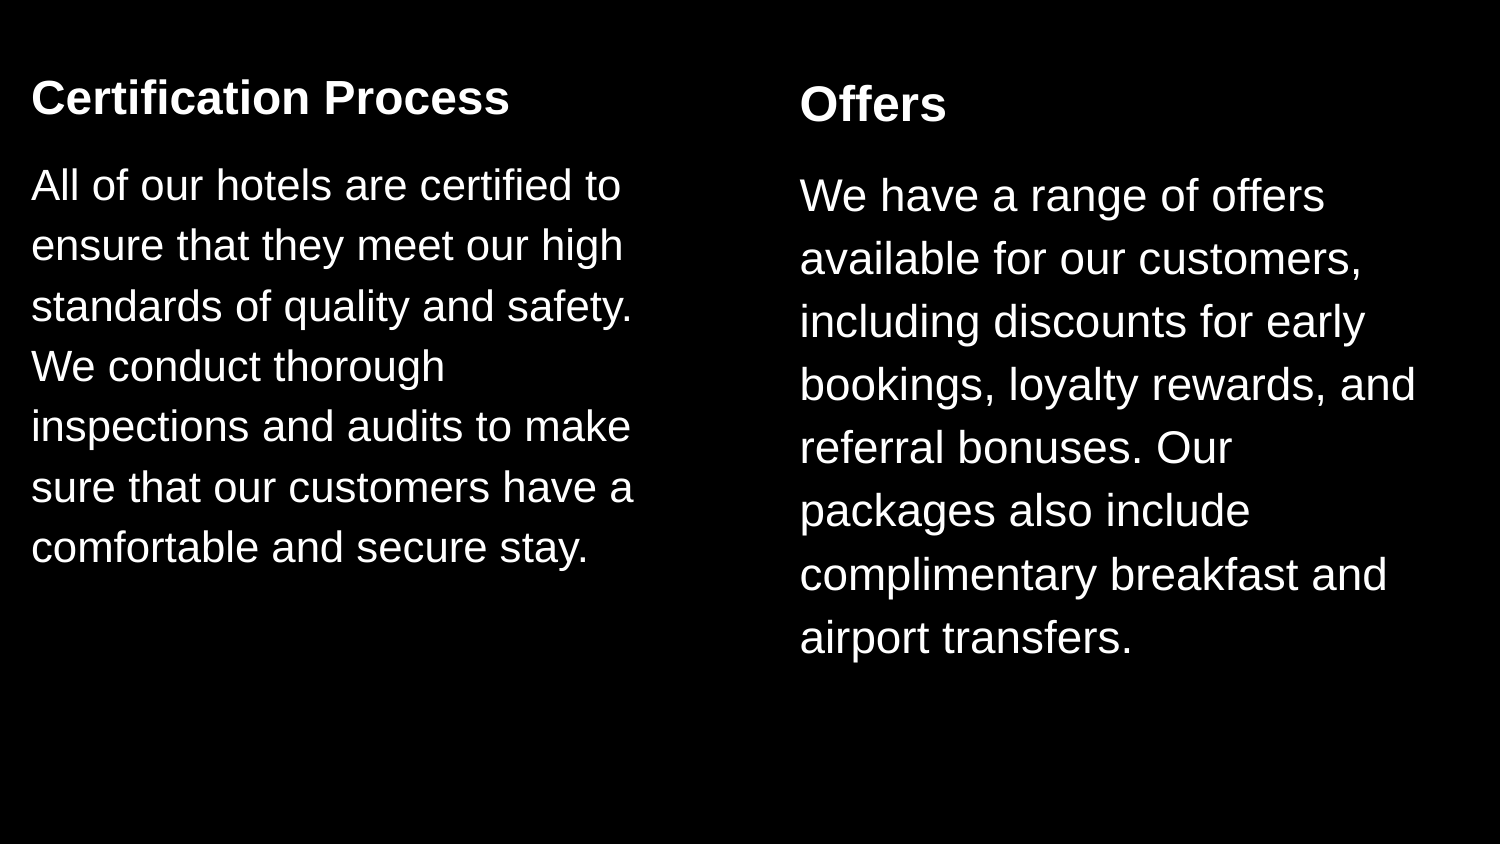

Certification Process
All of our hotels are certified to ensure that they meet our high standards of quality and safety. We conduct thorough inspections and audits to make sure that our customers have a comfortable and secure stay.

Offers
We have a range of offers available for our customers, including discounts for early bookings, loyalty rewards, and referral bonuses. Our packages also include complimentary breakfast and airport transfers.